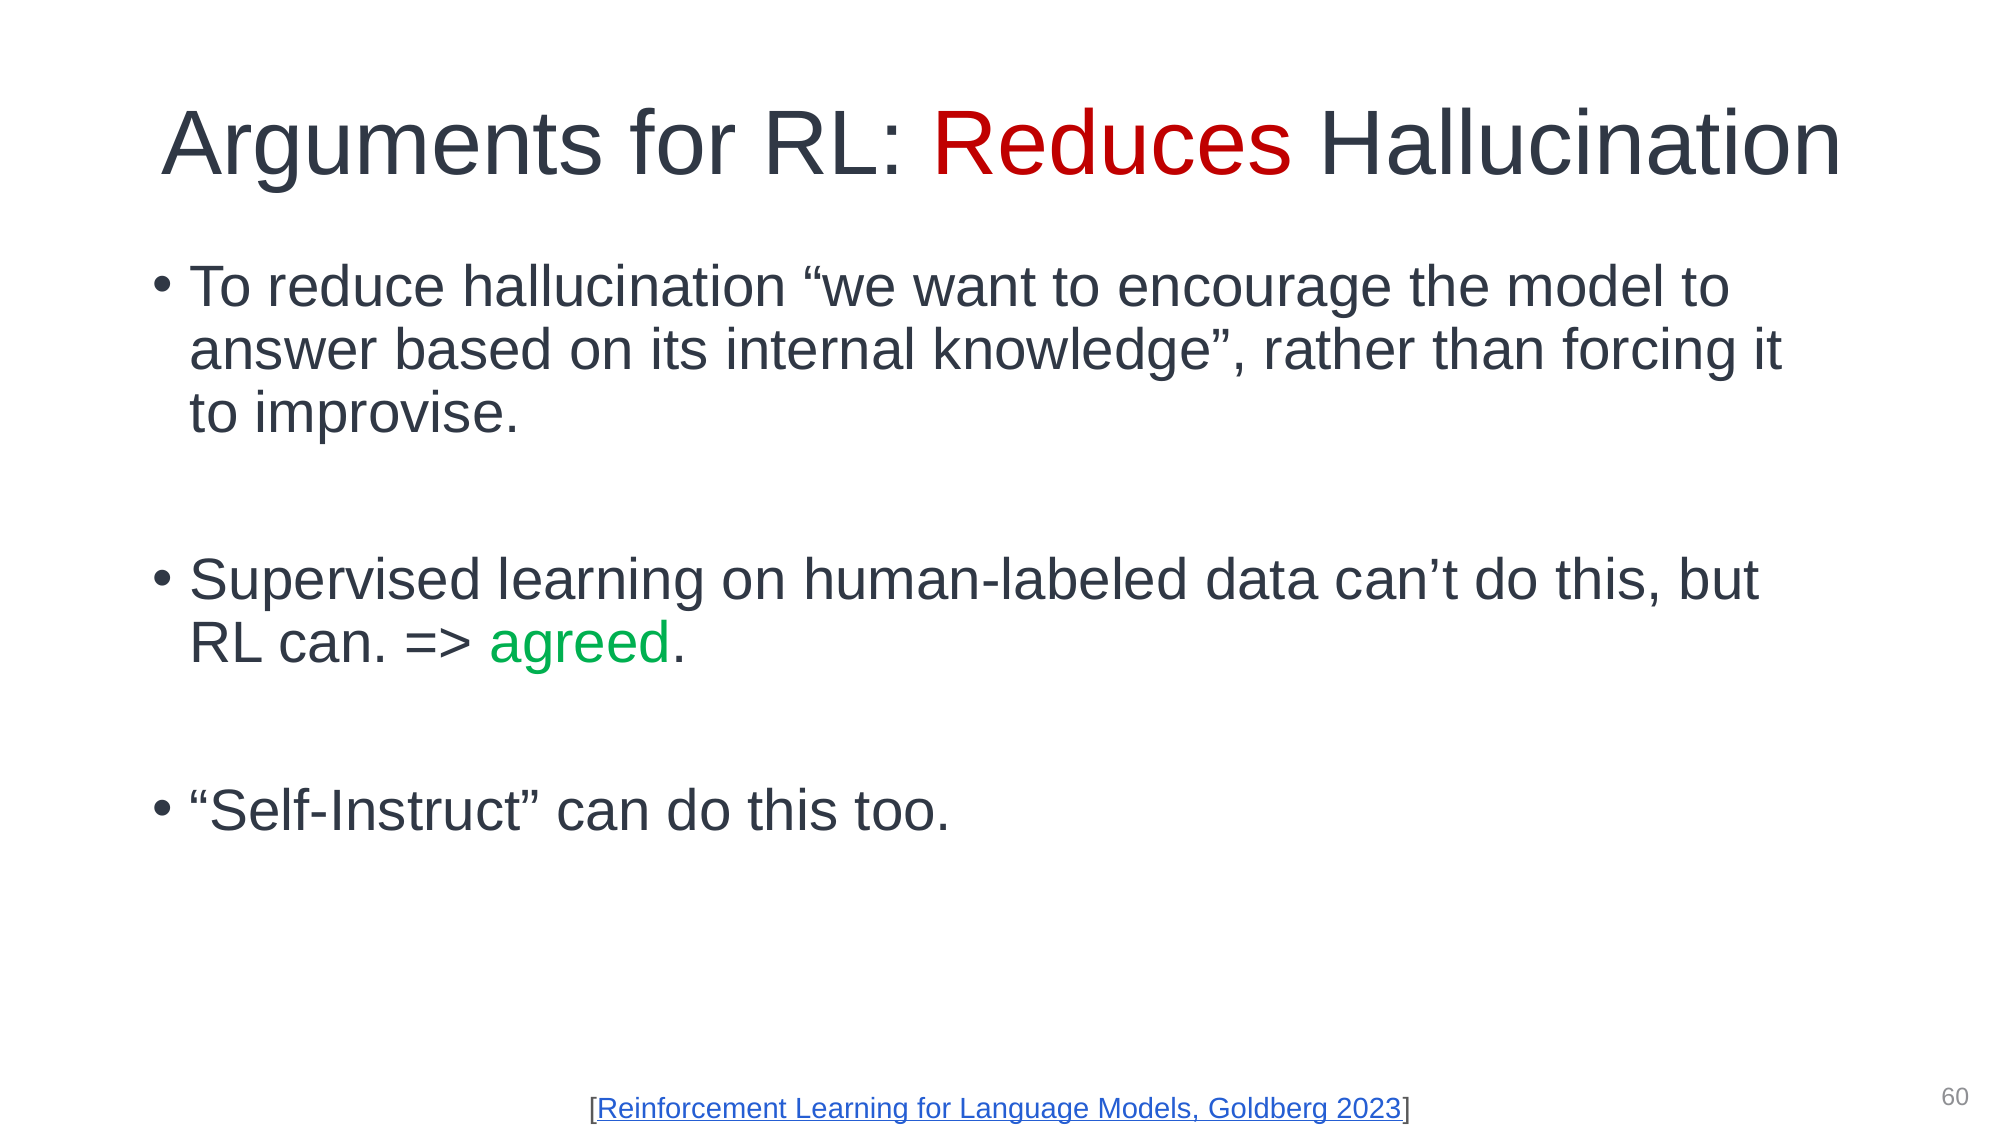

# Arguments for RL: Reduces Hallucination
To reduce hallucination “we want to encourage the model to answer based on its internal knowledge”, rather than forcing it to improvise.

Supervised learning on human-labeled data can’t do this, but RL can. => agreed.

“Self-Instruct” can do this too.

60
[Reinforcement Learning for Language Models, Goldberg 2023]